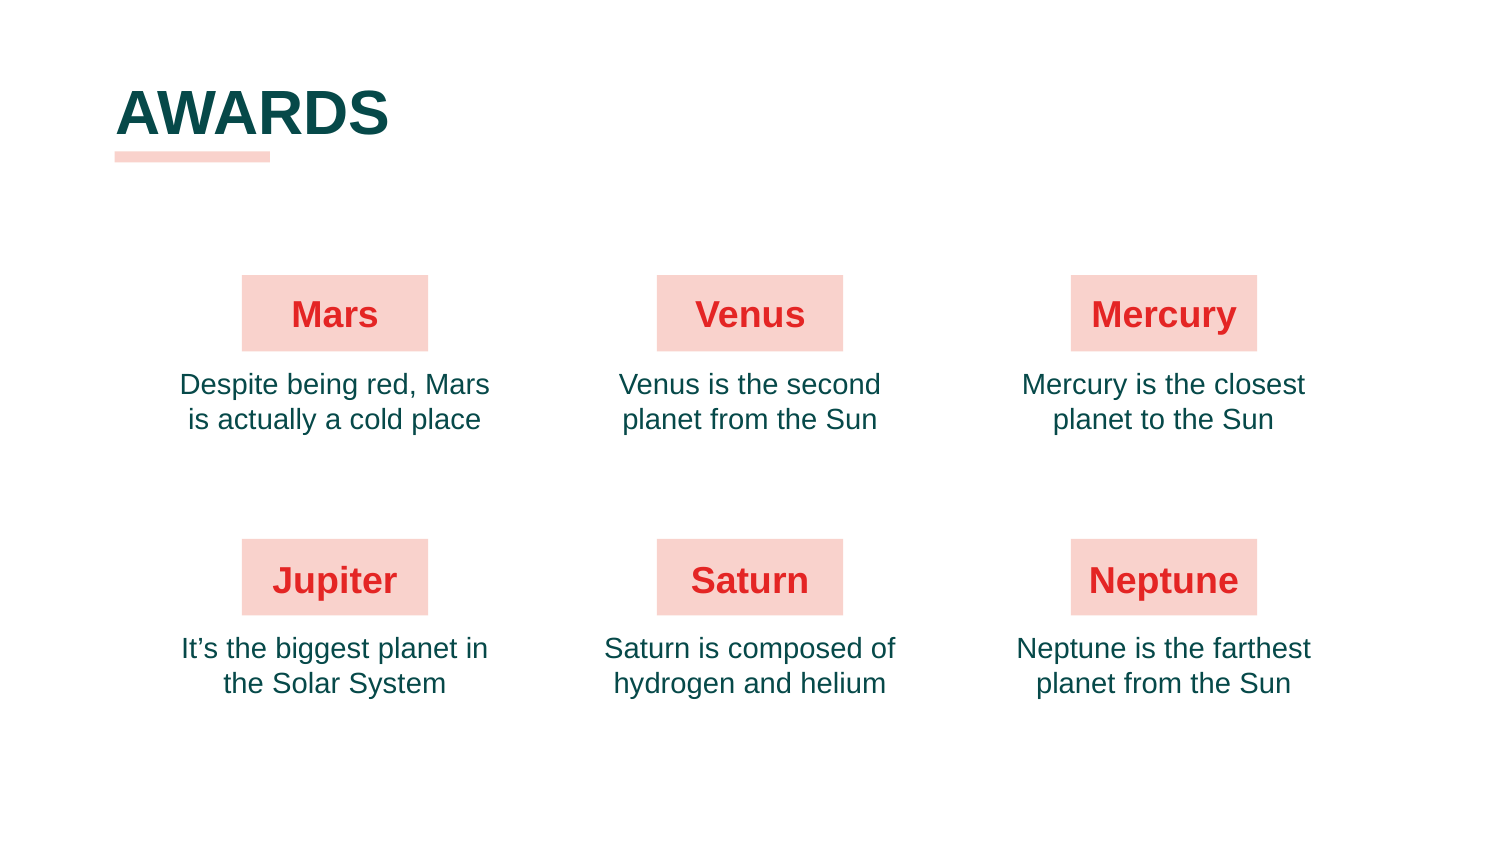

# AWARDS

Mars
Venus
Mercury
Mercury is the closest planet to the Sun
Despite being red, Mars is actually a cold place
Venus is the second planet from the Sun

Jupiter
Saturn
Neptune
It’s the biggest planet in the Solar System
Saturn is composed of hydrogen and helium
Neptune is the farthest planet from the Sun